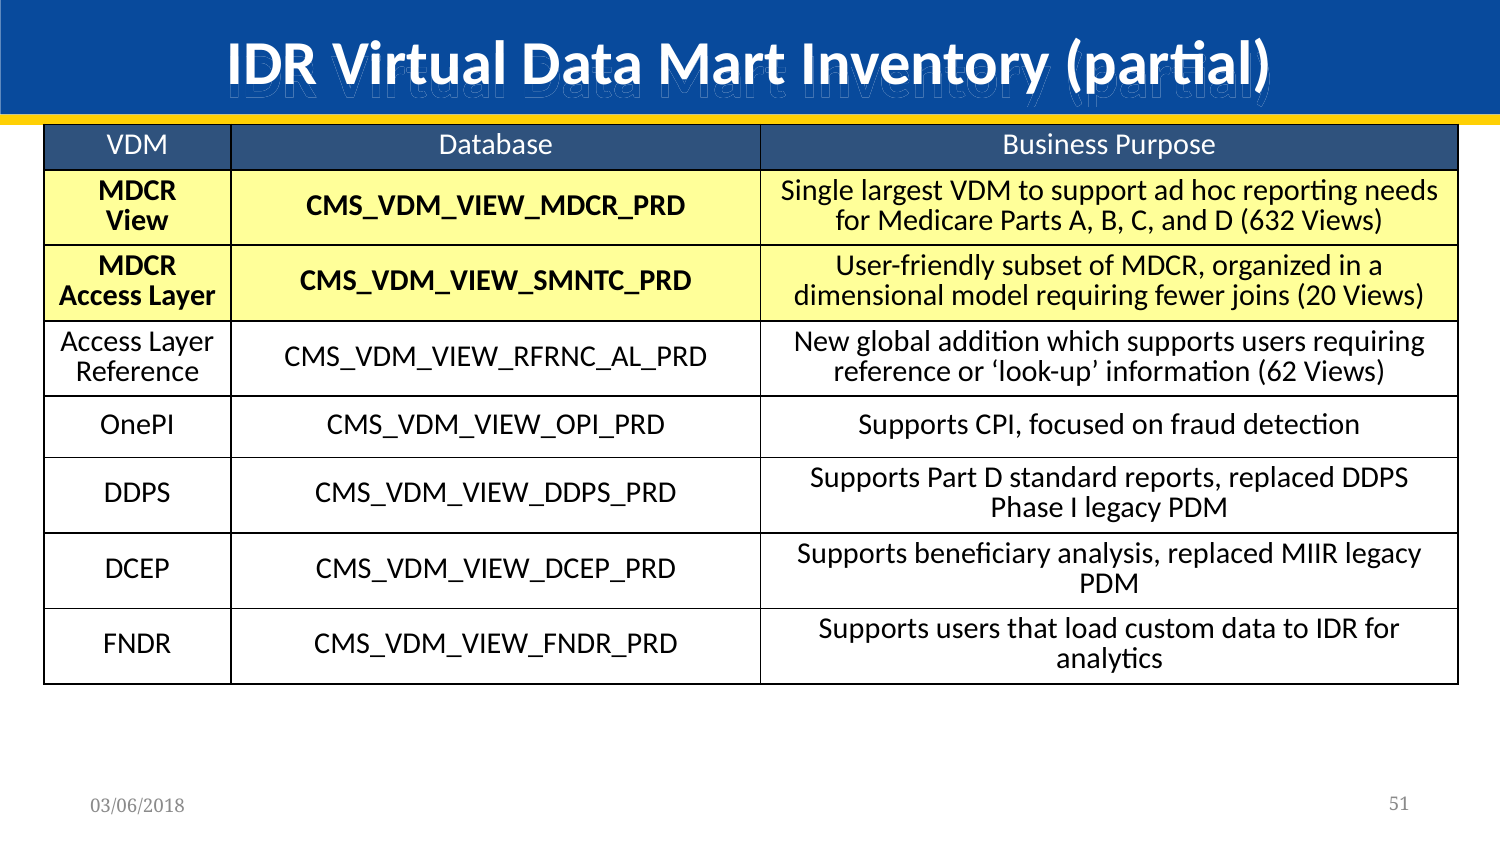

# IDR Virtual Data Mart Inventory (partial)
| VDM | Database | Business Purpose |
| --- | --- | --- |
| MDCR View | CMS\_VDM\_VIEW\_MDCR\_PRD | Single largest VDM to support ad hoc reporting needs for Medicare Parts A, B, C, and D (632 Views) |
| MDCR Access Layer | CMS\_VDM\_VIEW\_SMNTC\_PRD | User-friendly subset of MDCR, organized in a dimensional model requiring fewer joins (20 Views) |
| Access Layer Reference | CMS\_VDM\_VIEW\_RFRNC\_AL\_PRD | New global addition which supports users requiring reference or ‘look-up’ information (62 Views) |
| OnePI | CMS\_VDM\_VIEW\_OPI\_PRD | Supports CPI, focused on fraud detection |
| DDPS | CMS\_VDM\_VIEW\_DDPS\_PRD | Supports Part D standard reports, replaced DDPS Phase I legacy PDM |
| DCEP | CMS\_VDM\_VIEW\_DCEP\_PRD | Supports beneficiary analysis, replaced MIIR legacy PDM |
| FNDR | CMS\_VDM\_VIEW\_FNDR\_PRD | Supports users that load custom data to IDR for analytics |
51